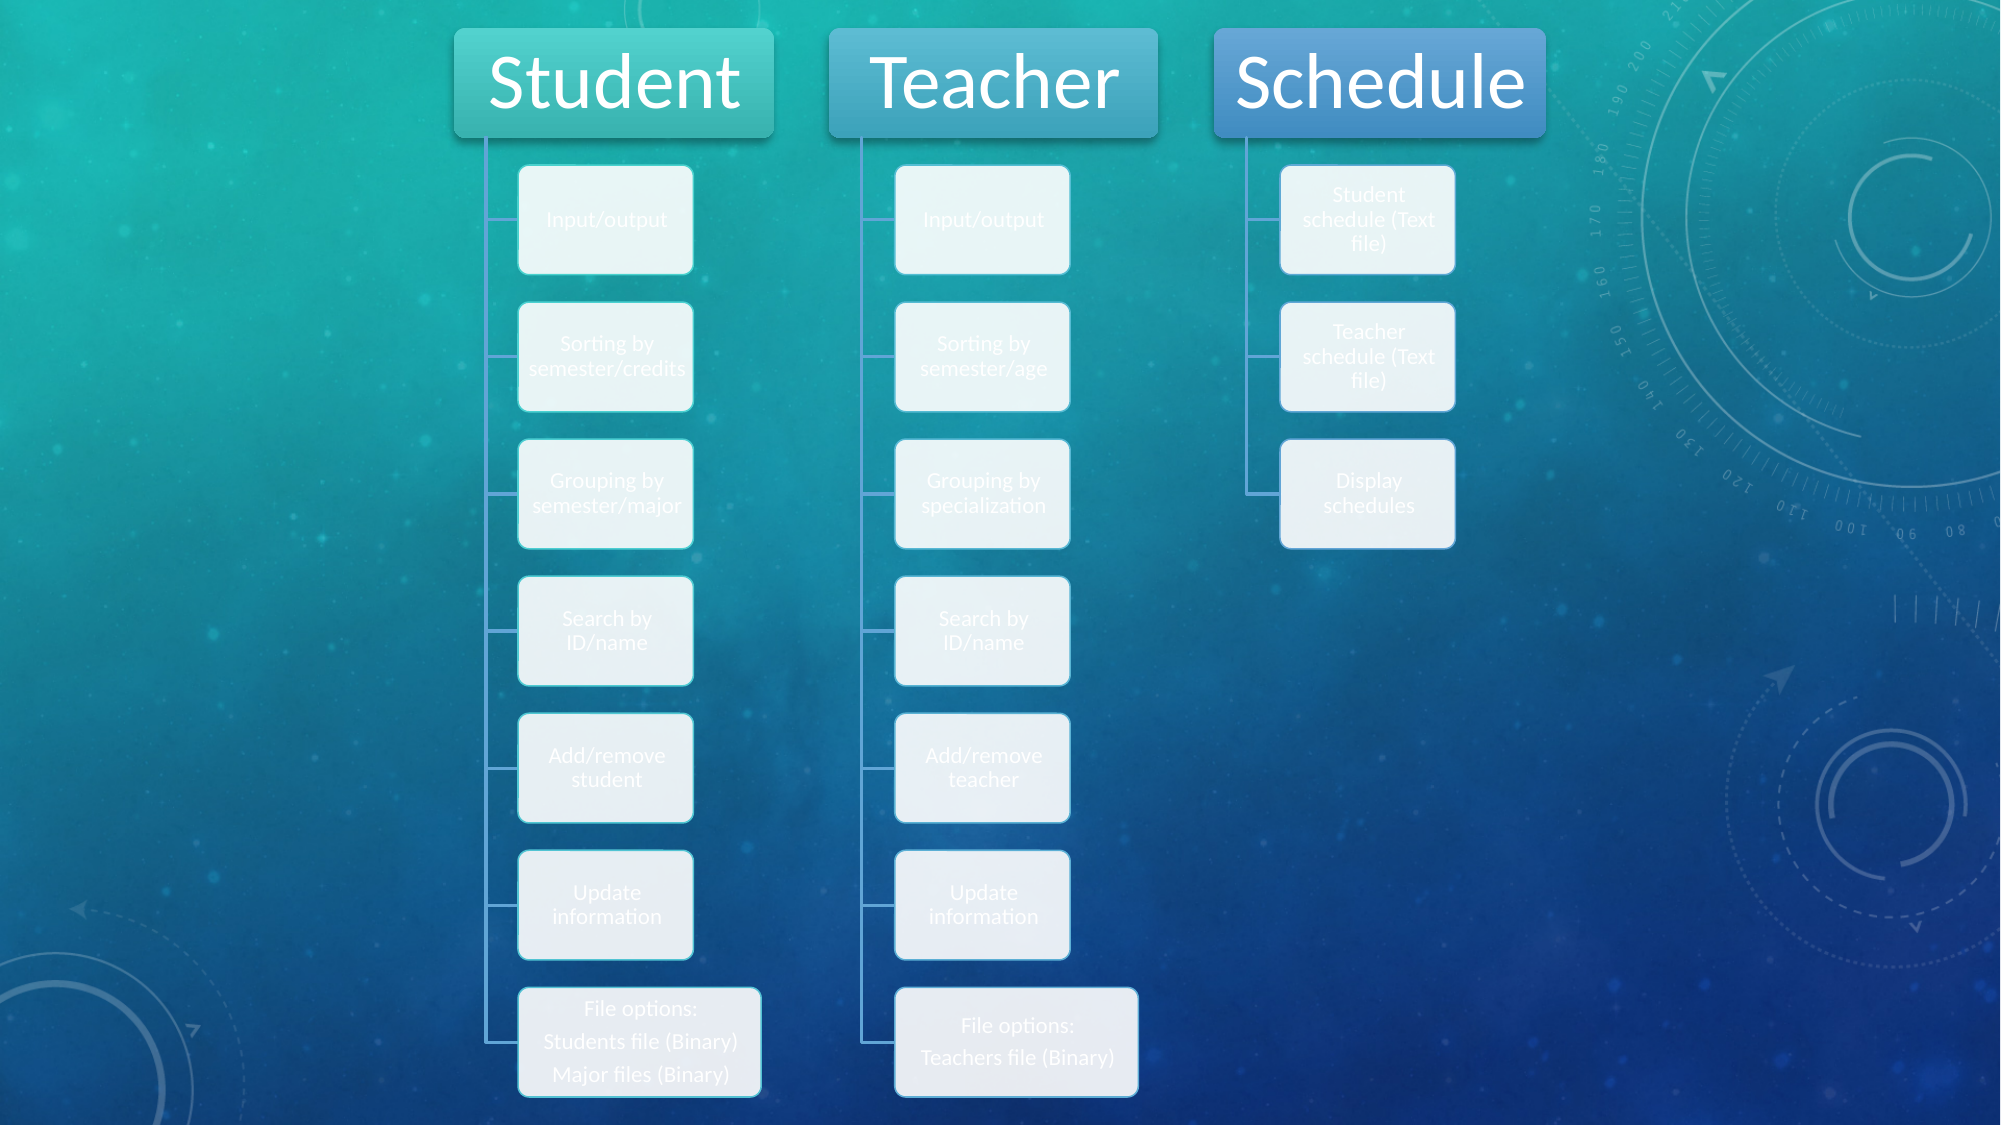

Student
Input/output
Sorting by semester/credits
Grouping by semester/major
Search by ID/name
Add/remove student
Update information
File options:
Students file (Binary)
Major files (Binary)
Teacher
Input/output
Sorting by semester/age
Grouping by specialization
Search by ID/name
Add/remove teacher
Update information
File options:
Teachers file (Binary)
Schedule
Student schedule (Text file)
Teacher schedule (Text file)
Display schedules